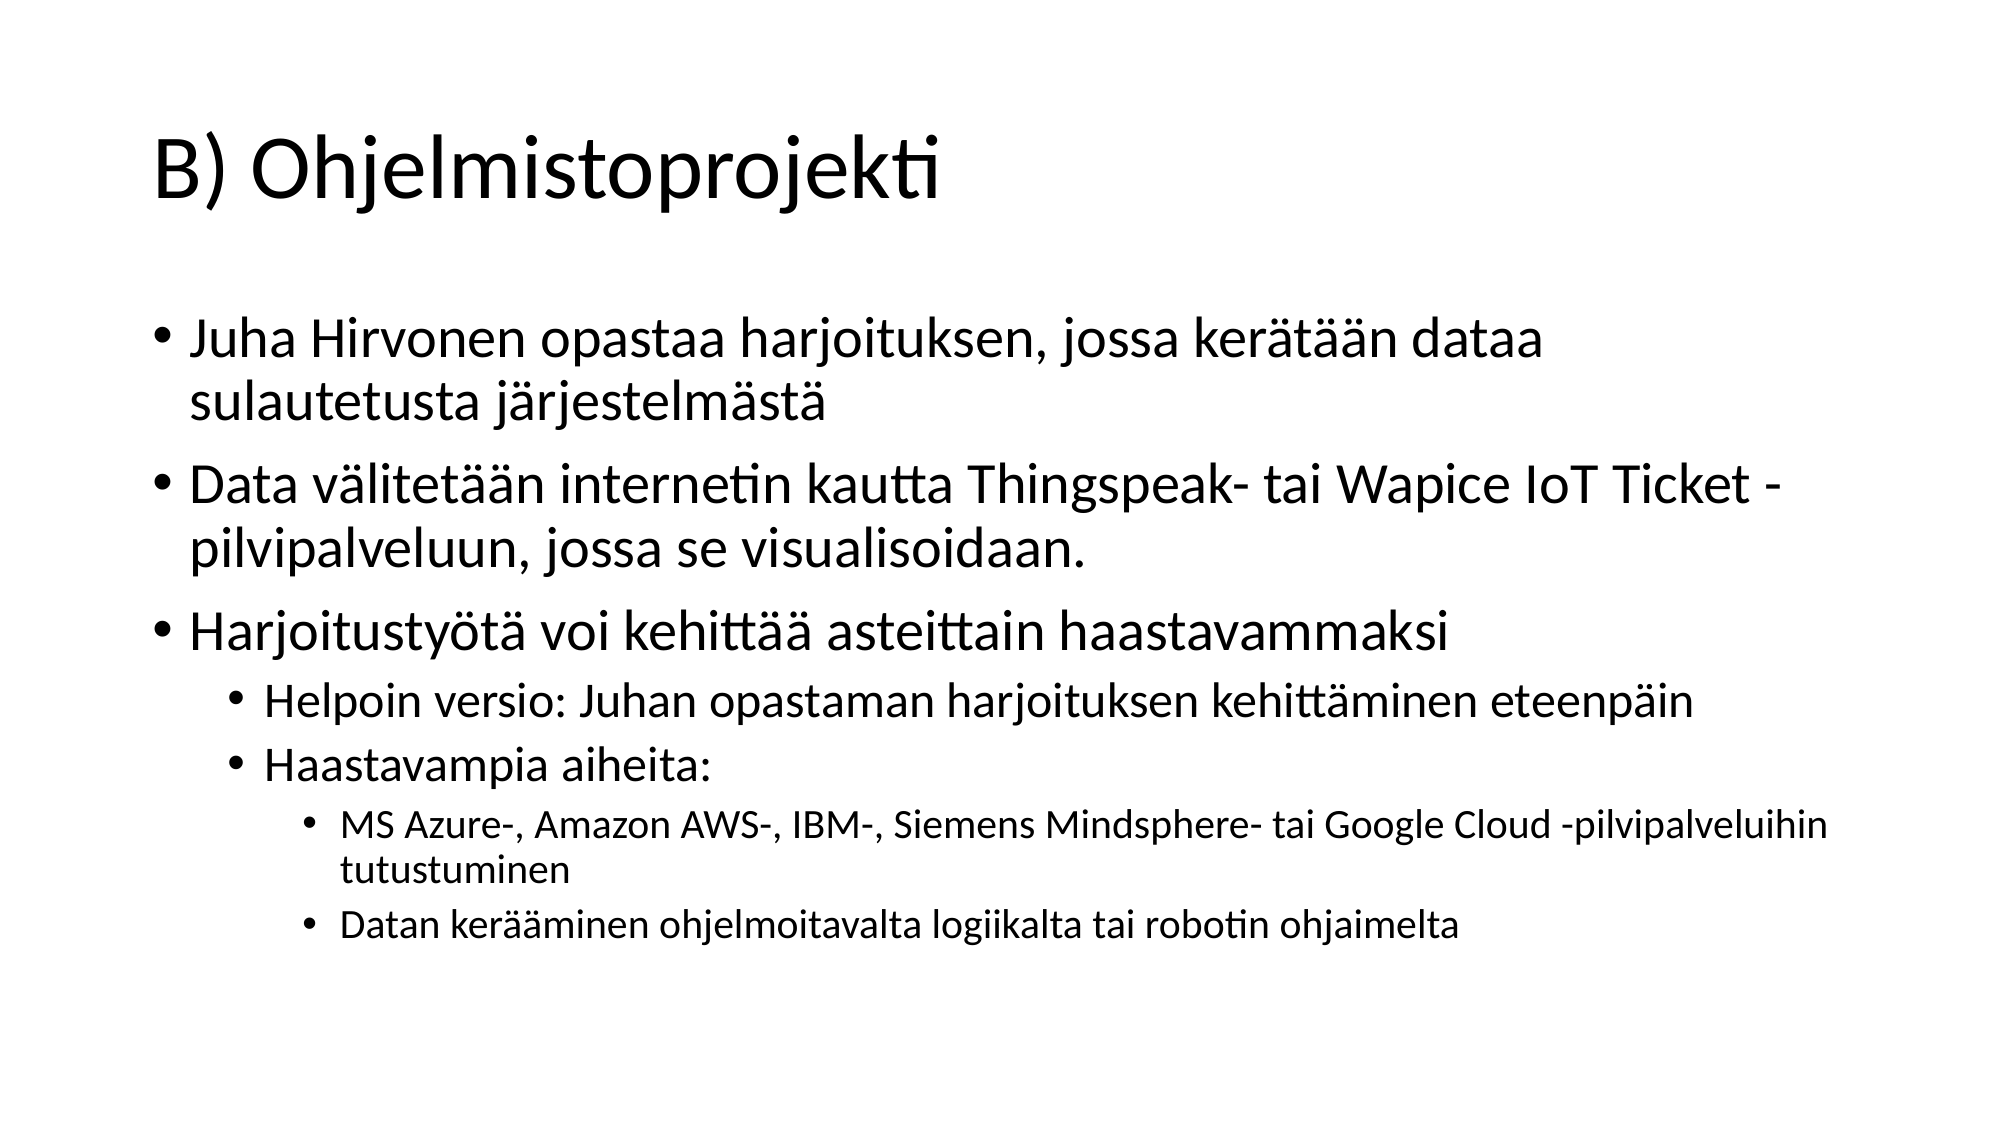

# B) Ohjelmistoprojekti
Juha Hirvonen opastaa harjoituksen, jossa kerätään dataa sulautetusta järjestelmästä
Data välitetään internetin kautta Thingspeak- tai Wapice IoT Ticket -pilvipalveluun, jossa se visualisoidaan.
Harjoitustyötä voi kehittää asteittain haastavammaksi
Helpoin versio: Juhan opastaman harjoituksen kehittäminen eteenpäin
Haastavampia aiheita:
MS Azure-, Amazon AWS-, IBM-, Siemens Mindsphere- tai Google Cloud -pilvipalveluihin tutustuminen
Datan kerääminen ohjelmoitavalta logiikalta tai robotin ohjaimelta